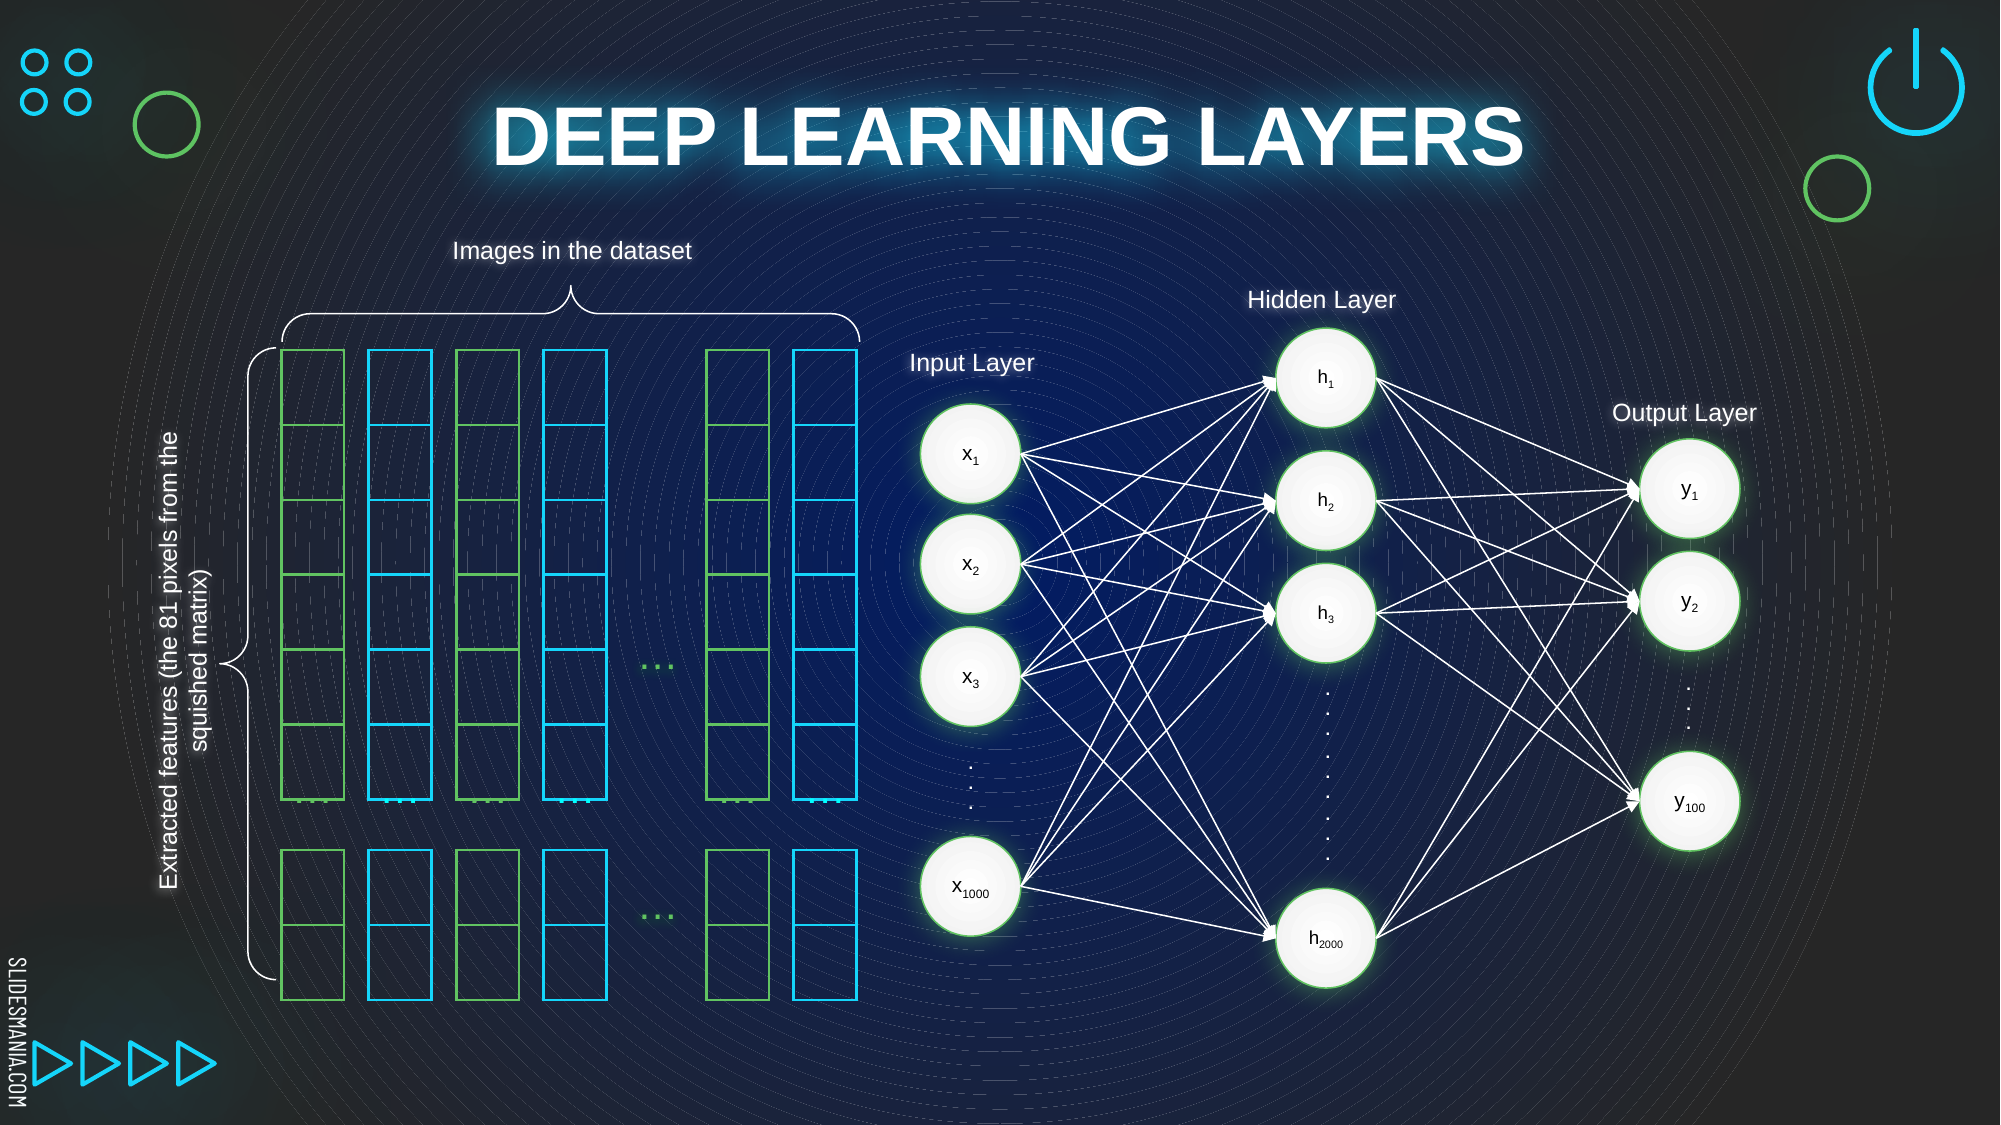

# DEEP LEARNING LAYERS
Images in the dataset
Hidden Layer
h1
Input Layer

|  |
| --- |
|  |
|  |
|  |
|  |
|  |
|  |
| --- |
|  |
|  |
|  |
|  |
|  |
|  |
| --- |
|  |
|  |
|  |
|  |
|  |
|  |
| --- |
|  |
|  |
|  |
|  |
|  |
|  |
| --- |
|  |
|  |
|  |
|  |
|  |
|  |
| --- |
|  |
|  |
|  |
|  |
|  |
Output Layer
x1
y1
h2
x2
y2
h3
…
x3
Extracted features (the 81 pixels from the squished matrix)
.
.
.
.
.
.
.
.
.
.
.
.
…
…
…
…
…
…
y100
.
.
.
x1000
|  |
| --- |
|  |
|  |
| --- |
|  |
|  |
| --- |
|  |
|  |
| --- |
|  |
|  |
| --- |
|  |
|  |
| --- |
|  |
…
h2000